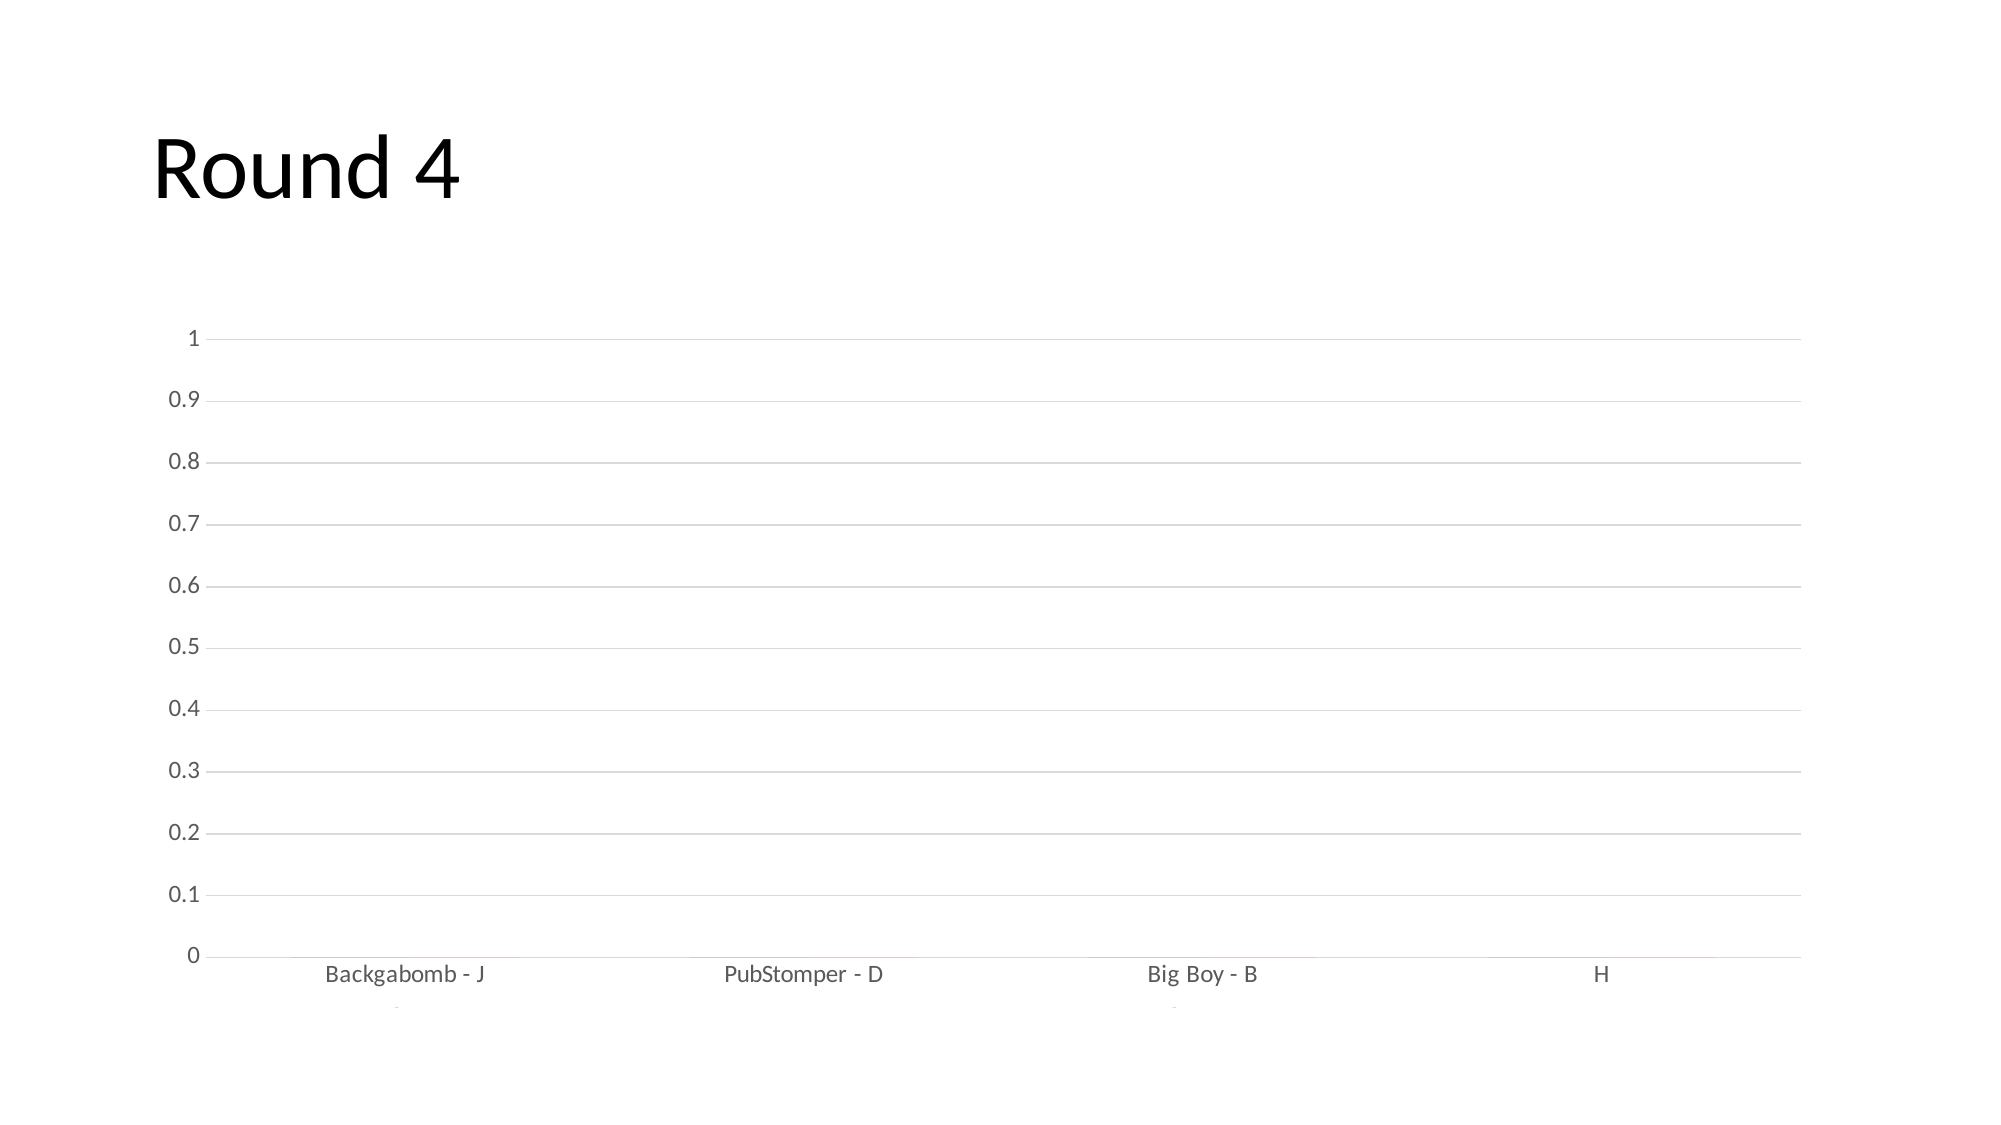

# Round 4

### Chart

| Category | Series 1 | Series 2 |
|---|---|---|
| Backgabomb - J | 0.0 | 0.0 |
| PubStomper - D | 0.0 | 0.0 |
| Big Boy - B | 0.0 | 0.0 |
| H | 0.0 | 0.0 |

### Chart

| Category | Series 1 | Series 2 |
|---|---|---|
| Backgabomb - J | 70.0 | 930.0 |
| PubStomper - D | 980.0 | 20.0 |
| Big Boy - B | 790.0 | 210.0 |
| H | 0.0 | 0.0 |